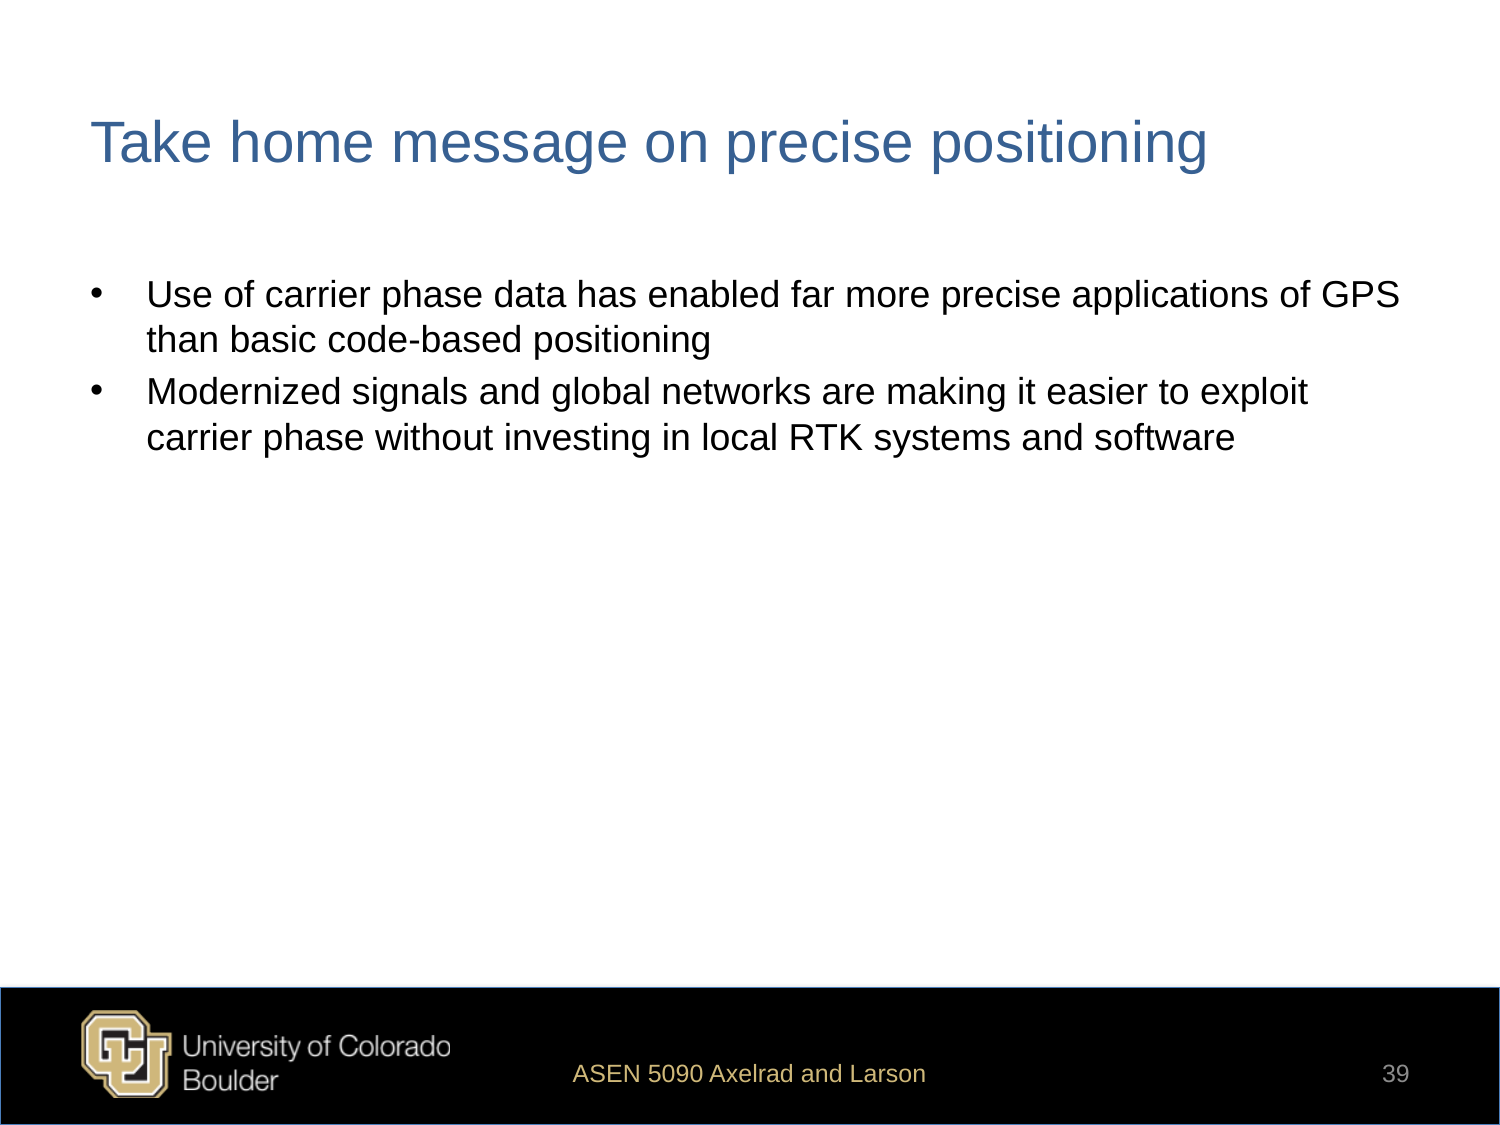

# Take home message on precise positioning
Use of carrier phase data has enabled far more precise applications of GPS than basic code-based positioning
Modernized signals and global networks are making it easier to exploit carrier phase without investing in local RTK systems and software
ASEN 5090 Axelrad and Larson
39